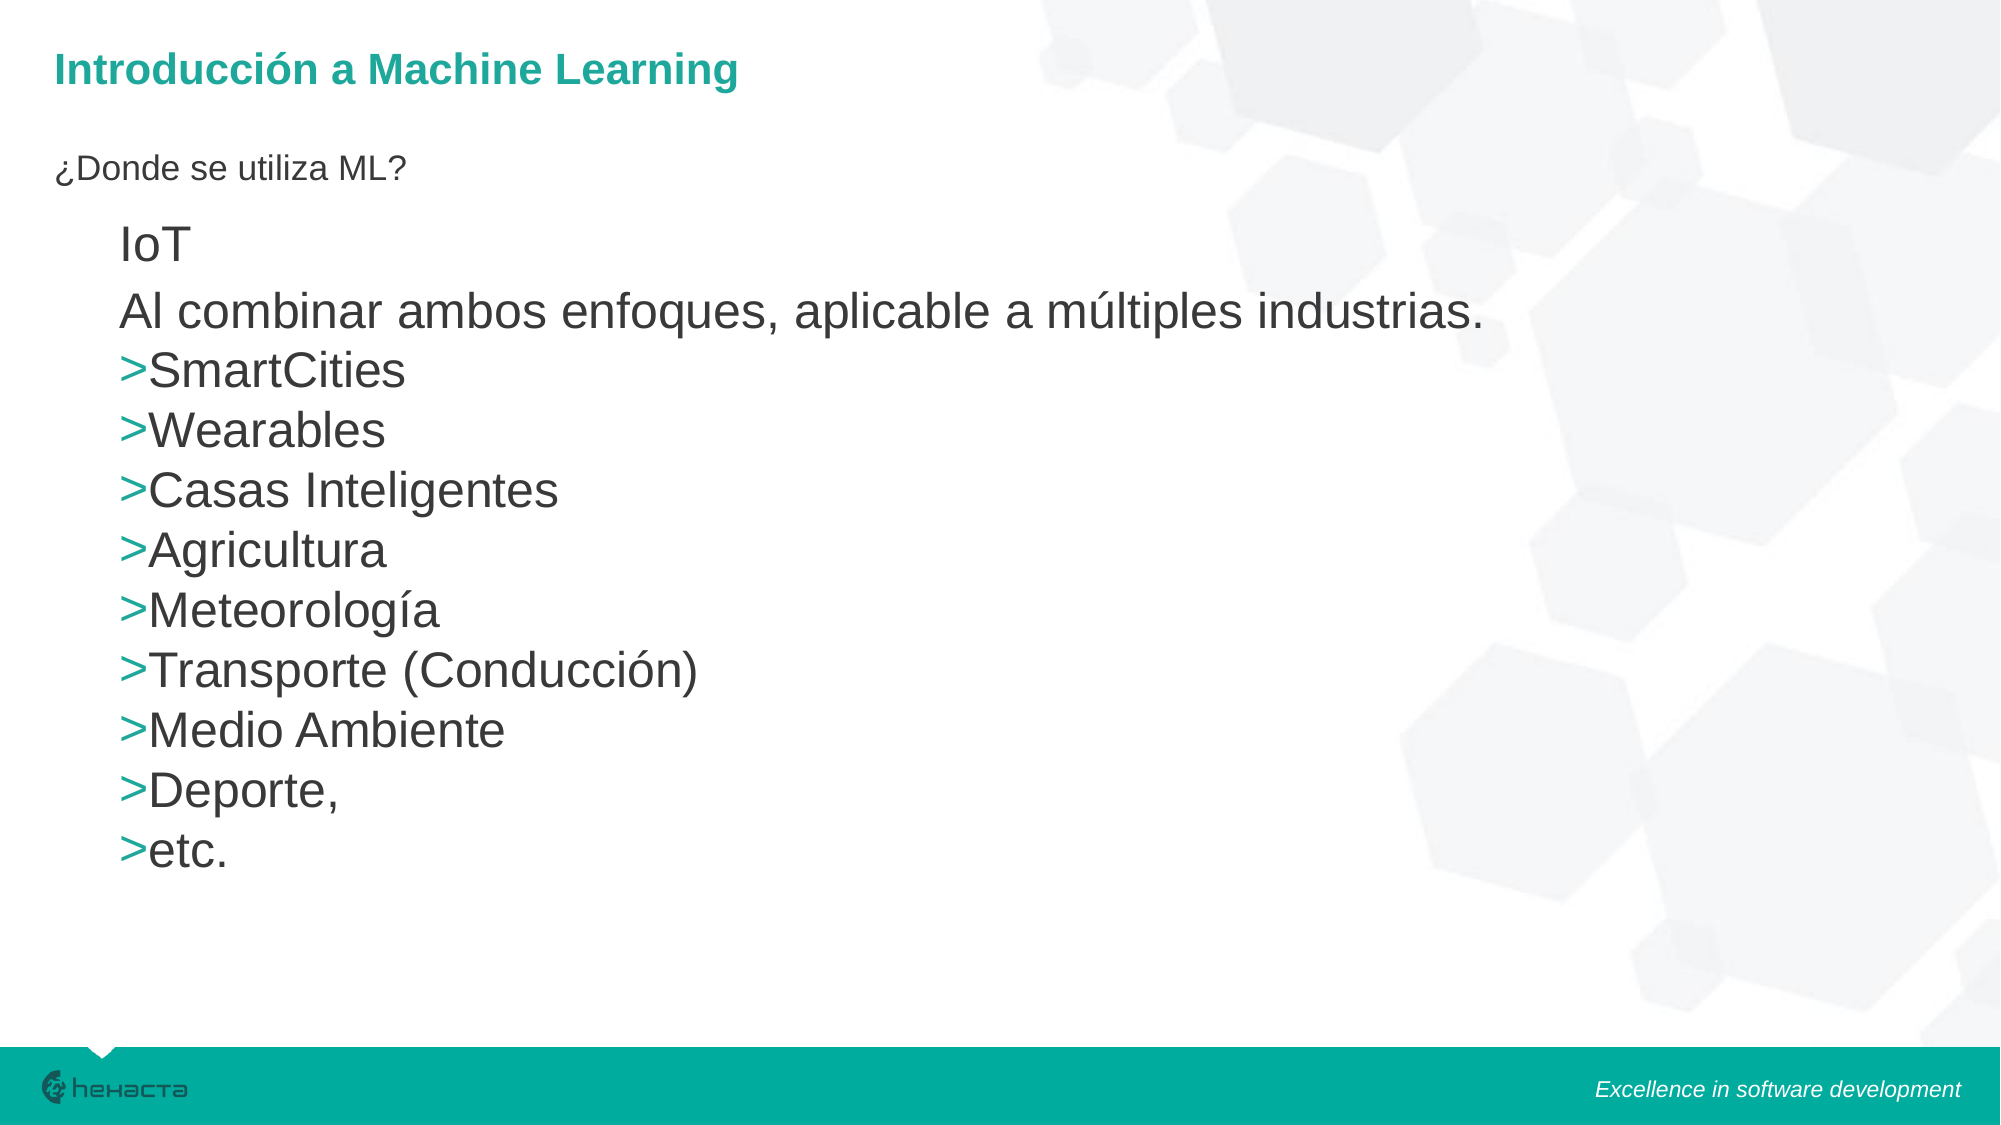

Introducción a Machine Learning

¿Donde se utiliza ML?
IoT
Al combinar ambos enfoques, aplicable a múltiples industrias.
SmartCities
Wearables
Casas Inteligentes
Agricultura
Meteorología
Transporte (Conducción)
Medio Ambiente
Deporte,
etc.